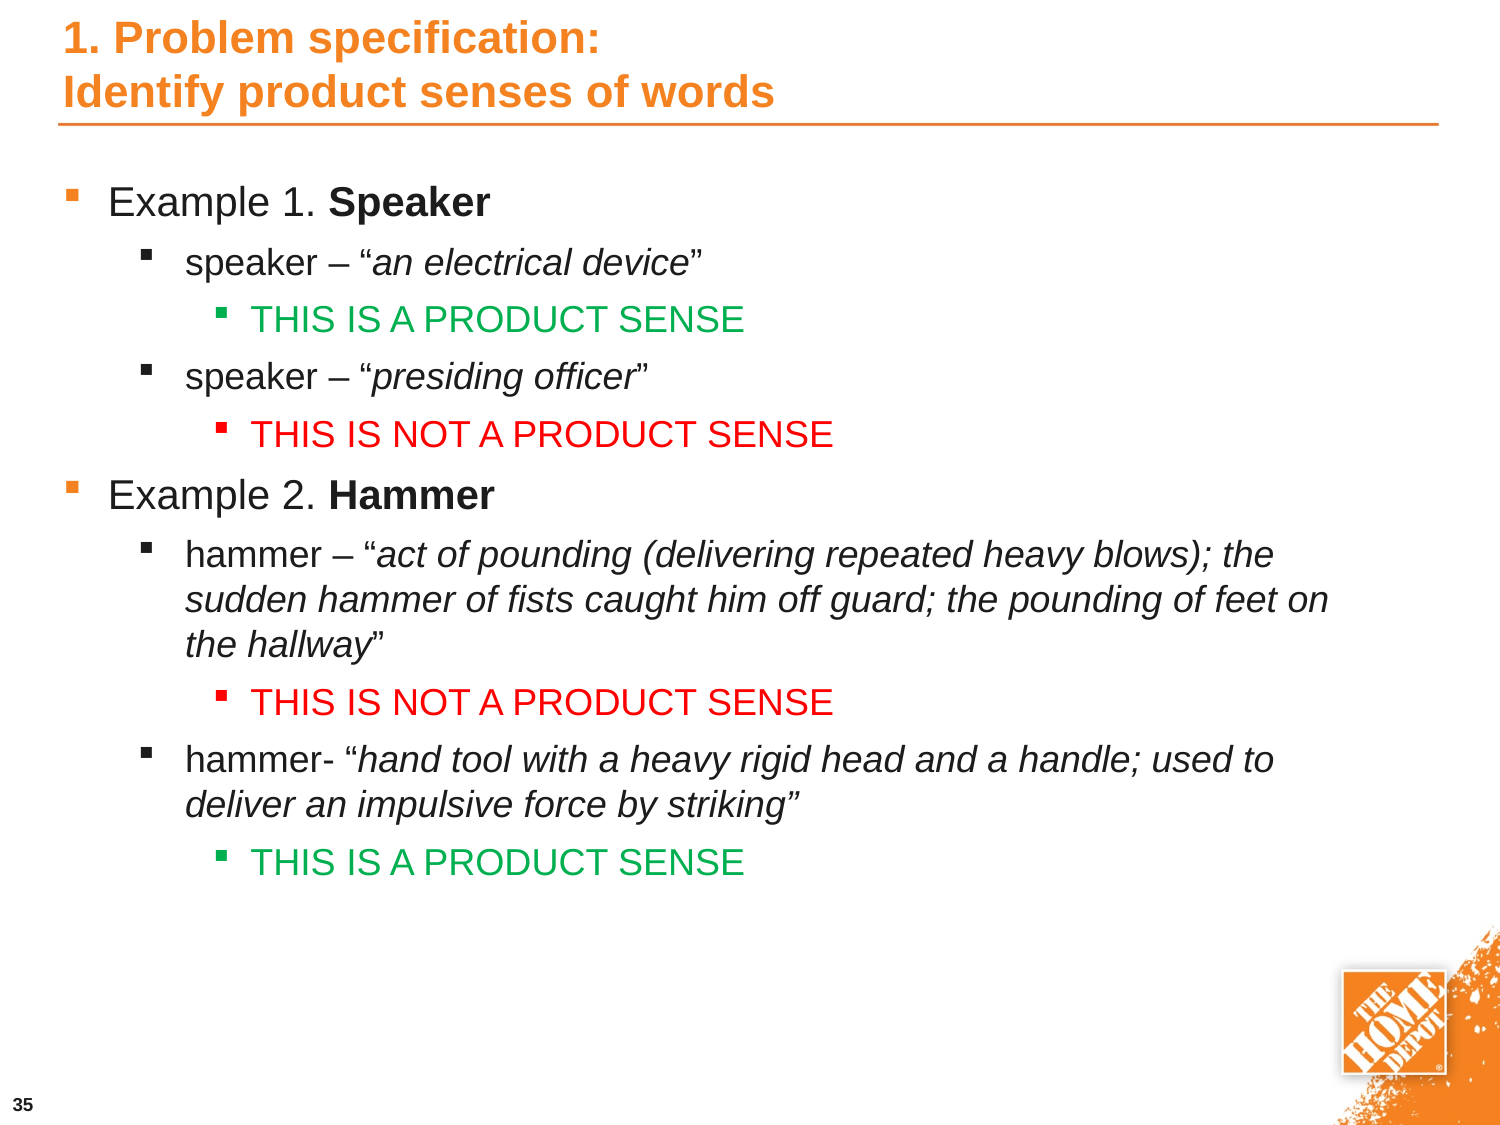

# 1. Problem specification: Identify product senses of words
Example 1. Speaker
speaker – “an electrical device”
THIS IS A PRODUCT SENSE
speaker – “presiding officer”
THIS IS NOT A PRODUCT SENSE
Example 2. Hammer
hammer – “act of pounding (delivering repeated heavy blows); the sudden hammer of fists caught him off guard; the pounding of feet on the hallway”
THIS IS NOT A PRODUCT SENSE
hammer- “hand tool with a heavy rigid head and a handle; used to deliver an impulsive force by striking”
THIS IS A PRODUCT SENSE
35